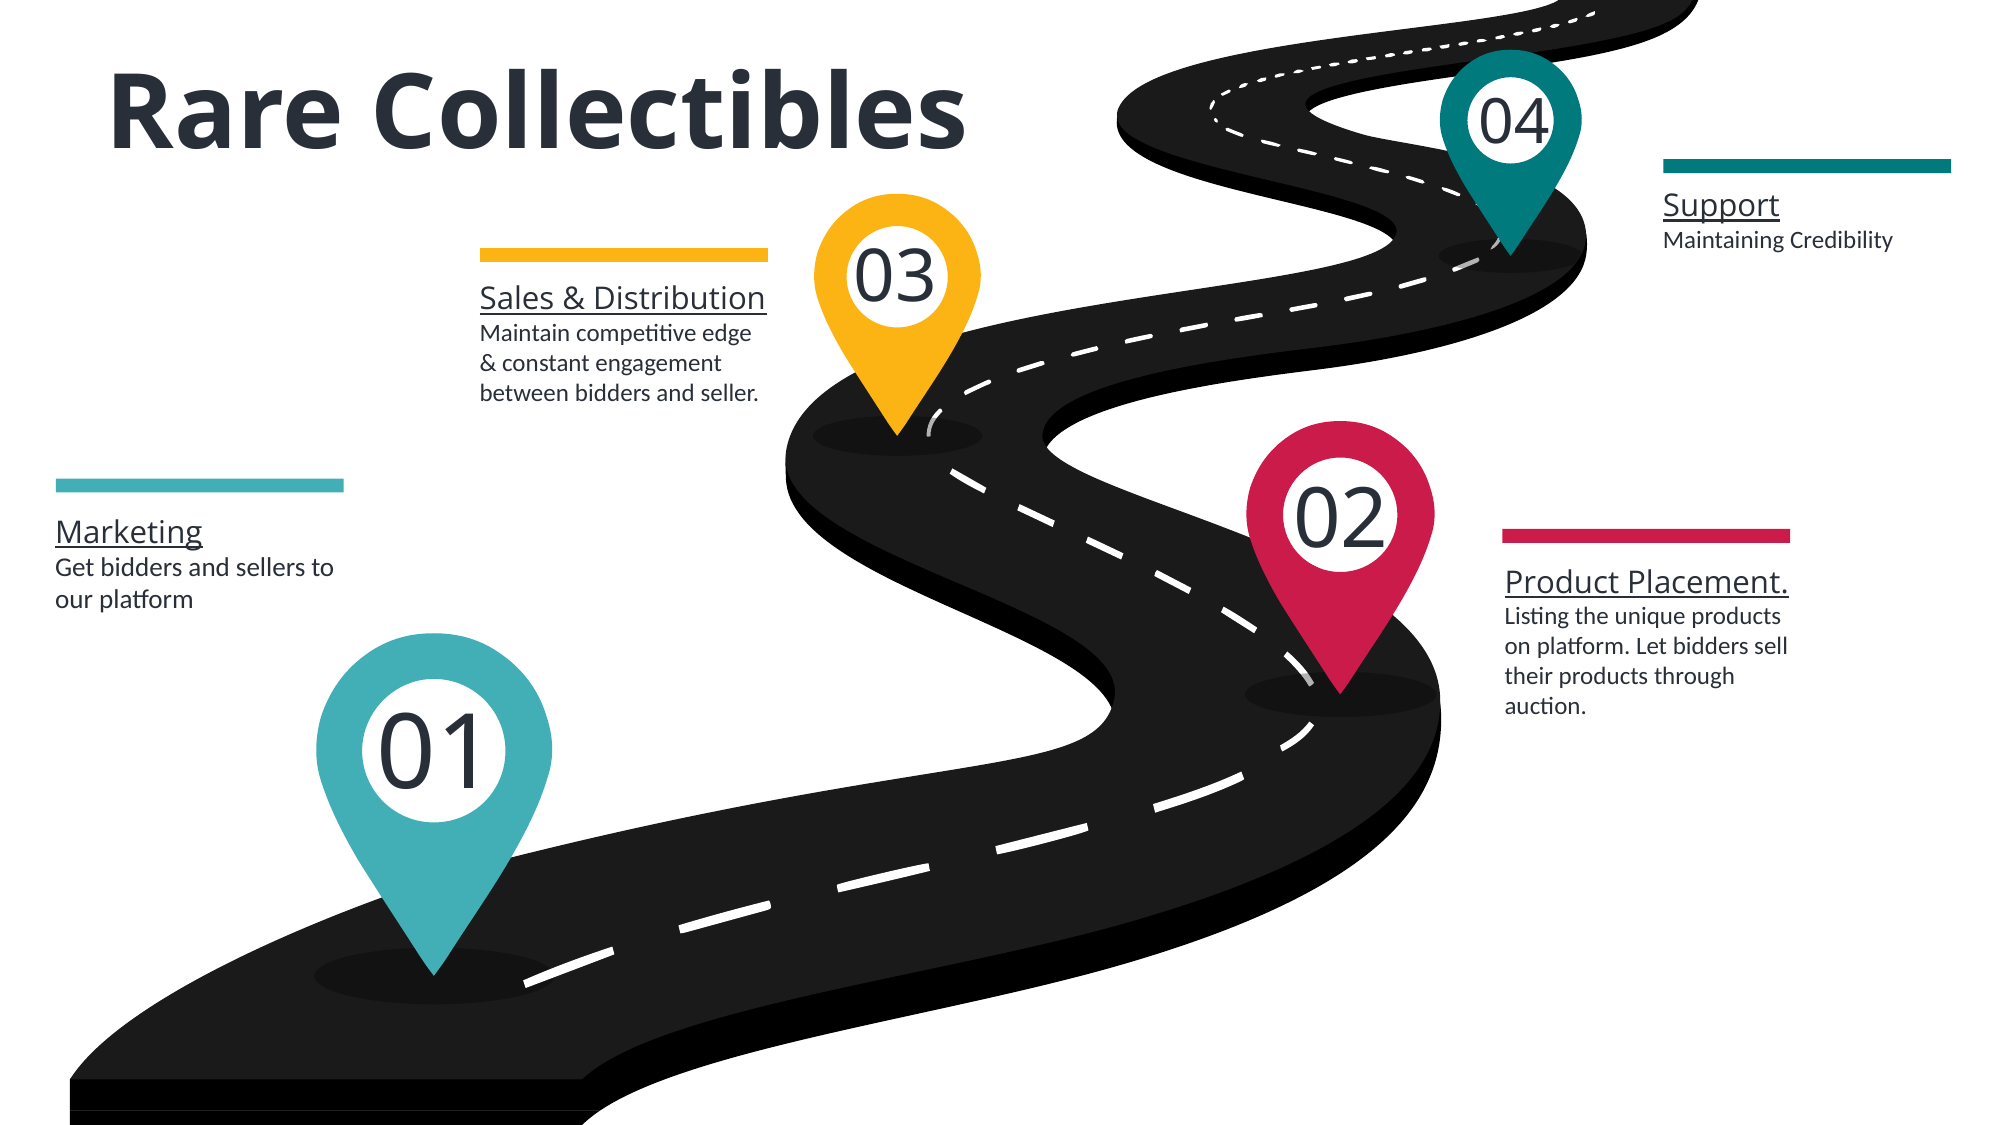

Rare Collectibles

04

Support
Maintaining Credibility

03

Sales & Distribution
Maintain competitive edge & constant engagement between bidders and seller.

02

Marketing
Get bidders and sellers to our platform

Product Placement.
Listing the unique products on platform. Let bidders sell their products through auction.

01